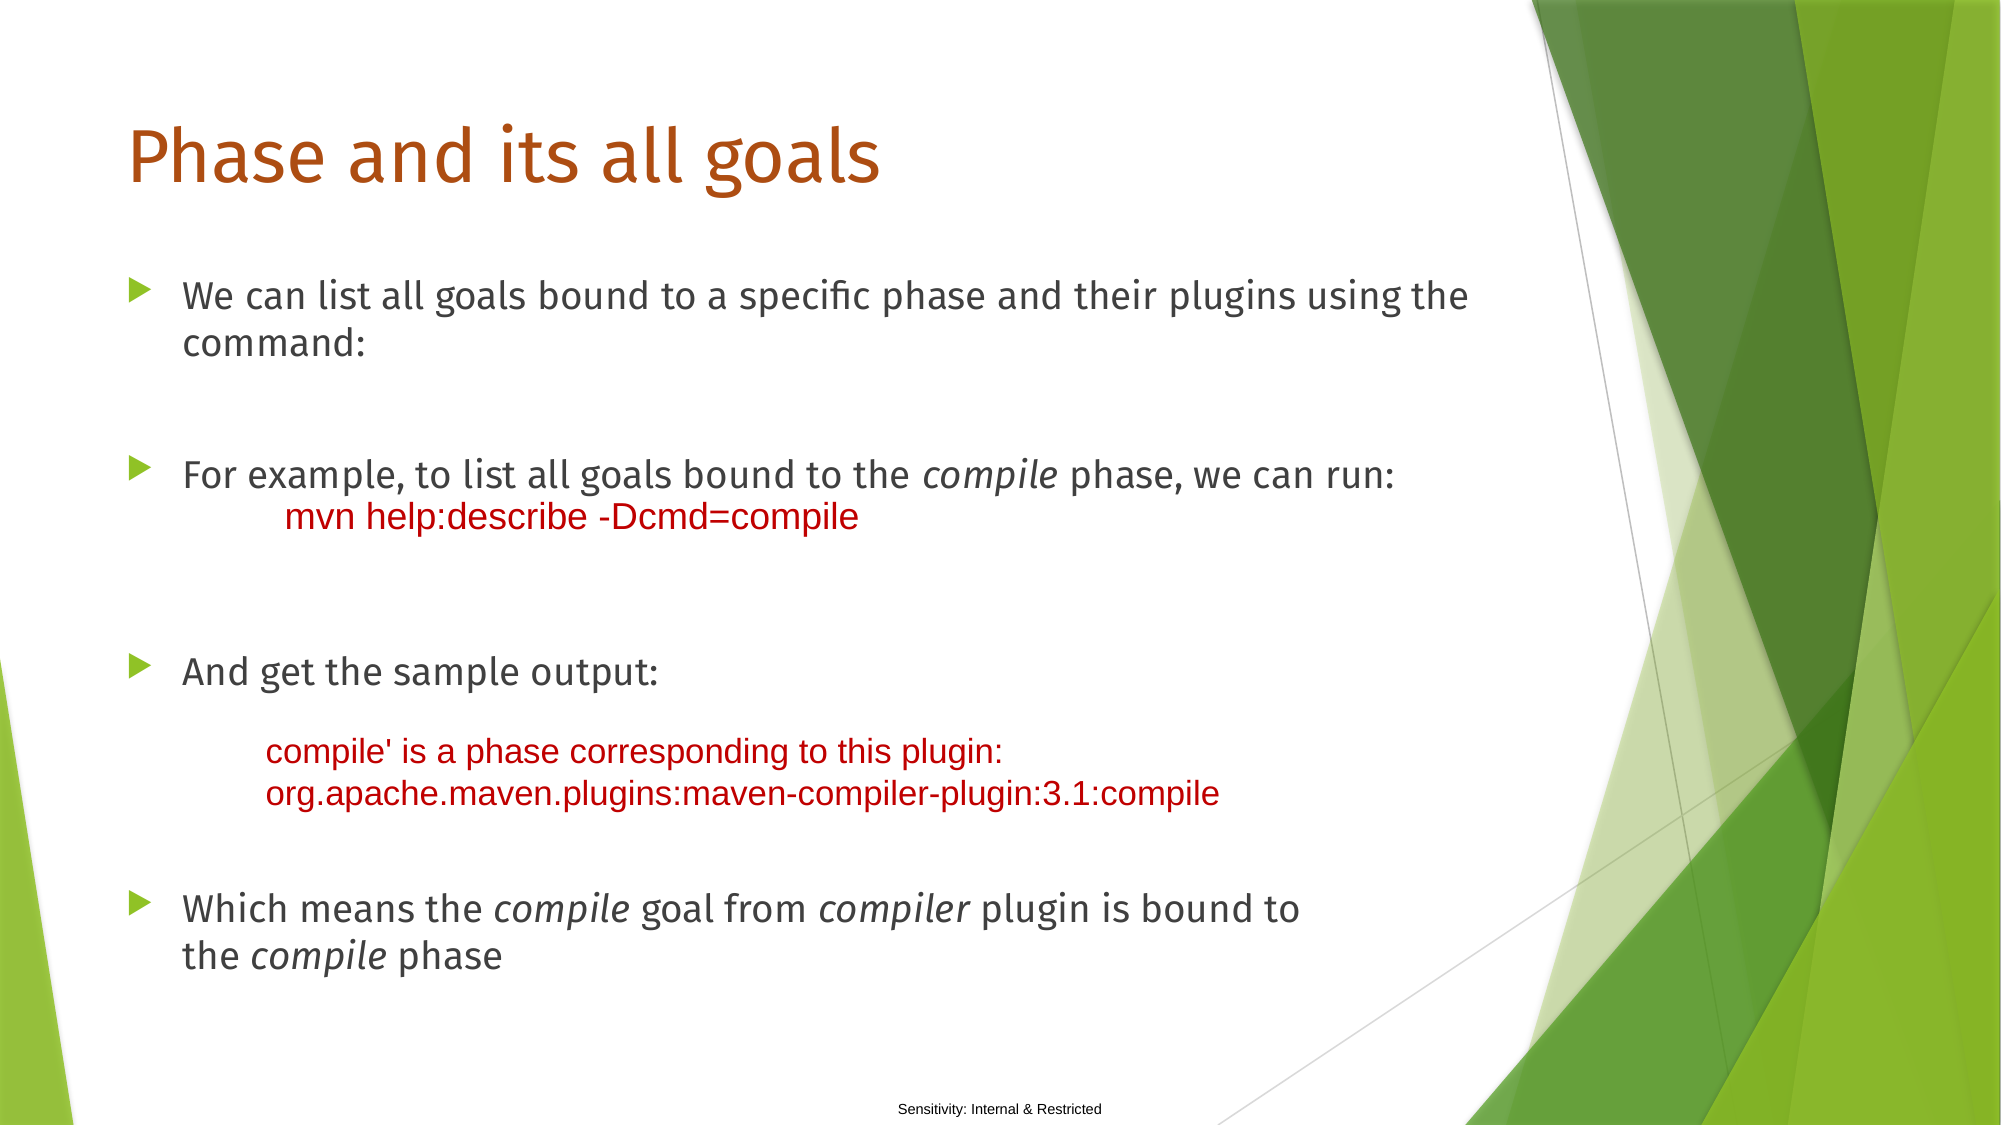

# Phase and its all goals
We can list all goals bound to a specific phase and their plugins using the command:

For example, to list all goals bound to the compile phase, we can run:

And get the sample output:

	compile' is a phase corresponding to this plugin:
	org.apache.maven.plugins:maven-compiler-plugin:3.1:compile

Which means the compile goal from compiler plugin is bound to the compile phase
|  | mvn help:describe -Dcmd=compile |
| --- | --- |